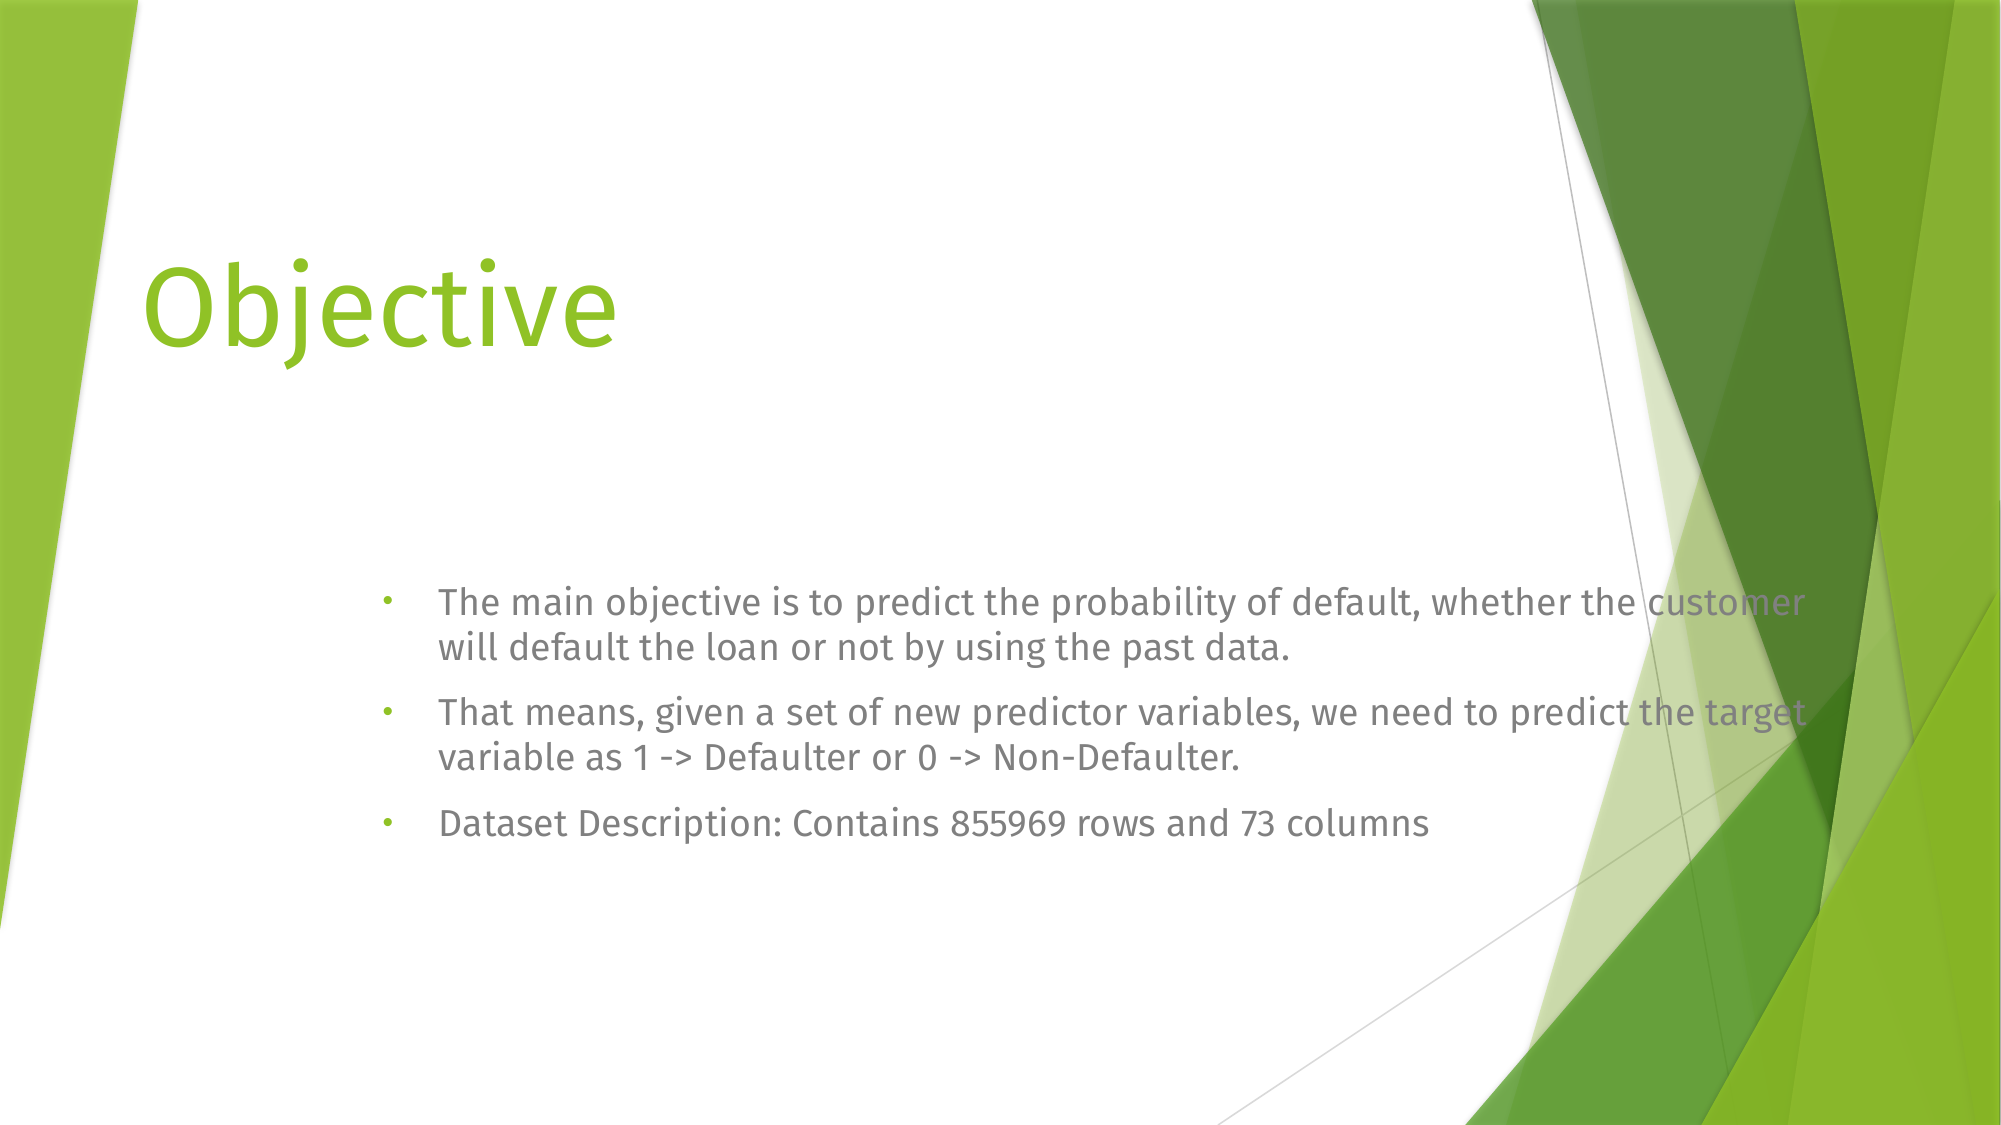

# Objective

The main objective is to predict the probability of default, whether the customer will default the loan or not by using the past data.
That means, given a set of new predictor variables, we need to predict the target variable as 1 -> Defaulter or 0 -> Non-Defaulter.
Dataset Description: Contains 855969 rows and 73 columns